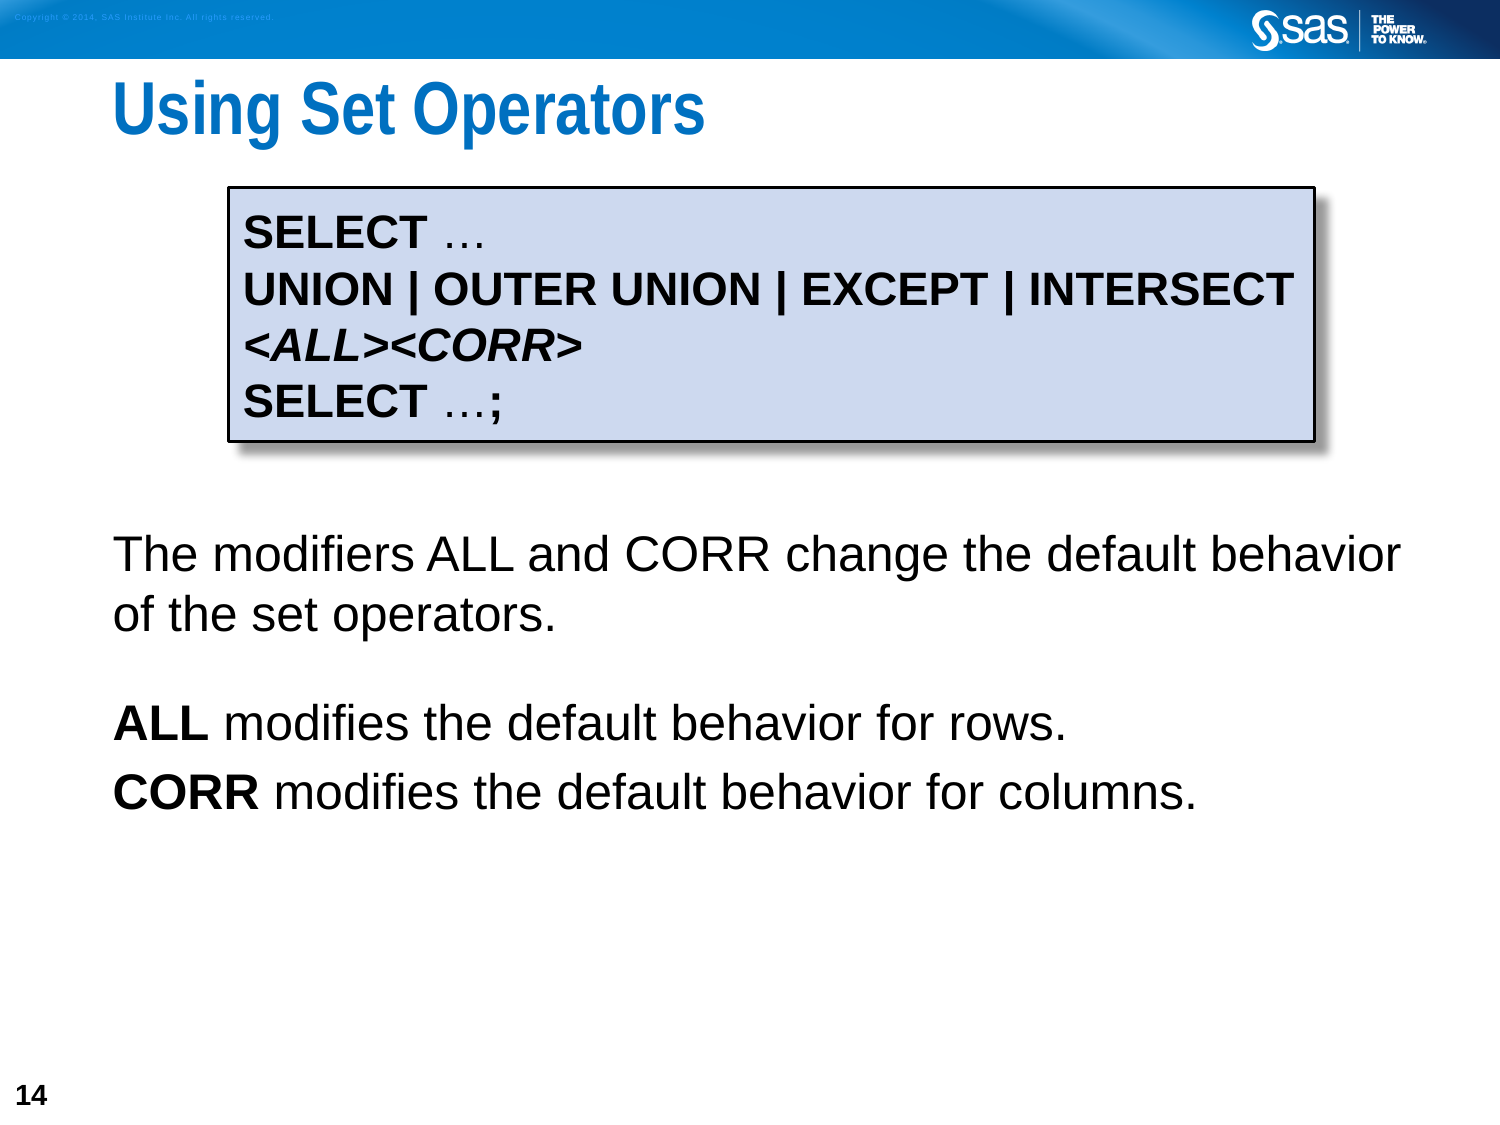

# Using Set Operators

The modifiers ALL and CORR change the default behavior
of the set operators.

ALL modifies the default behavior for rows.
CORR modifies the default behavior for columns.

SELECT …
UNION | OUTER UNION | EXCEPT | INTERSECT <ALL><CORR>
SELECT …;